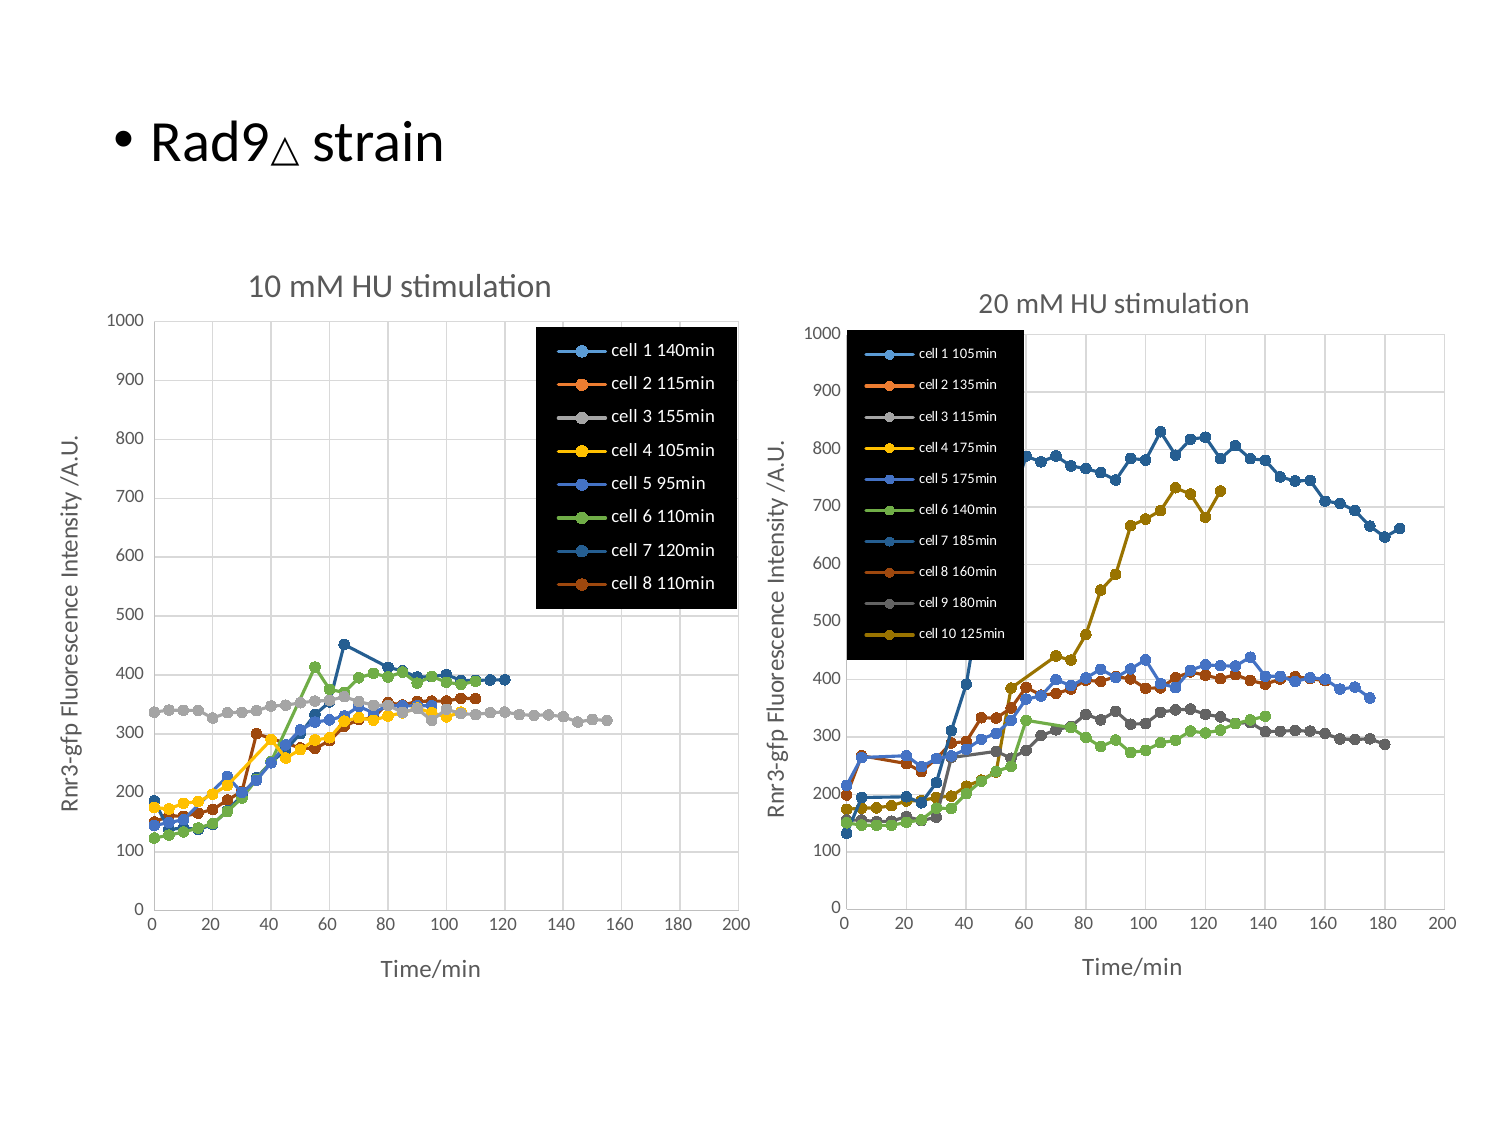

Rad9△ strain

### Chart: 10 mM HU stimulation

| Category |  |  |  |  |  |  |  |  |
|---|---|---|---|---|---|---|---|---|

### Chart: 20 mM HU stimulation

| Category |  |  |  |  |  |  |  |  |  |  |
|---|---|---|---|---|---|---|---|---|---|---|